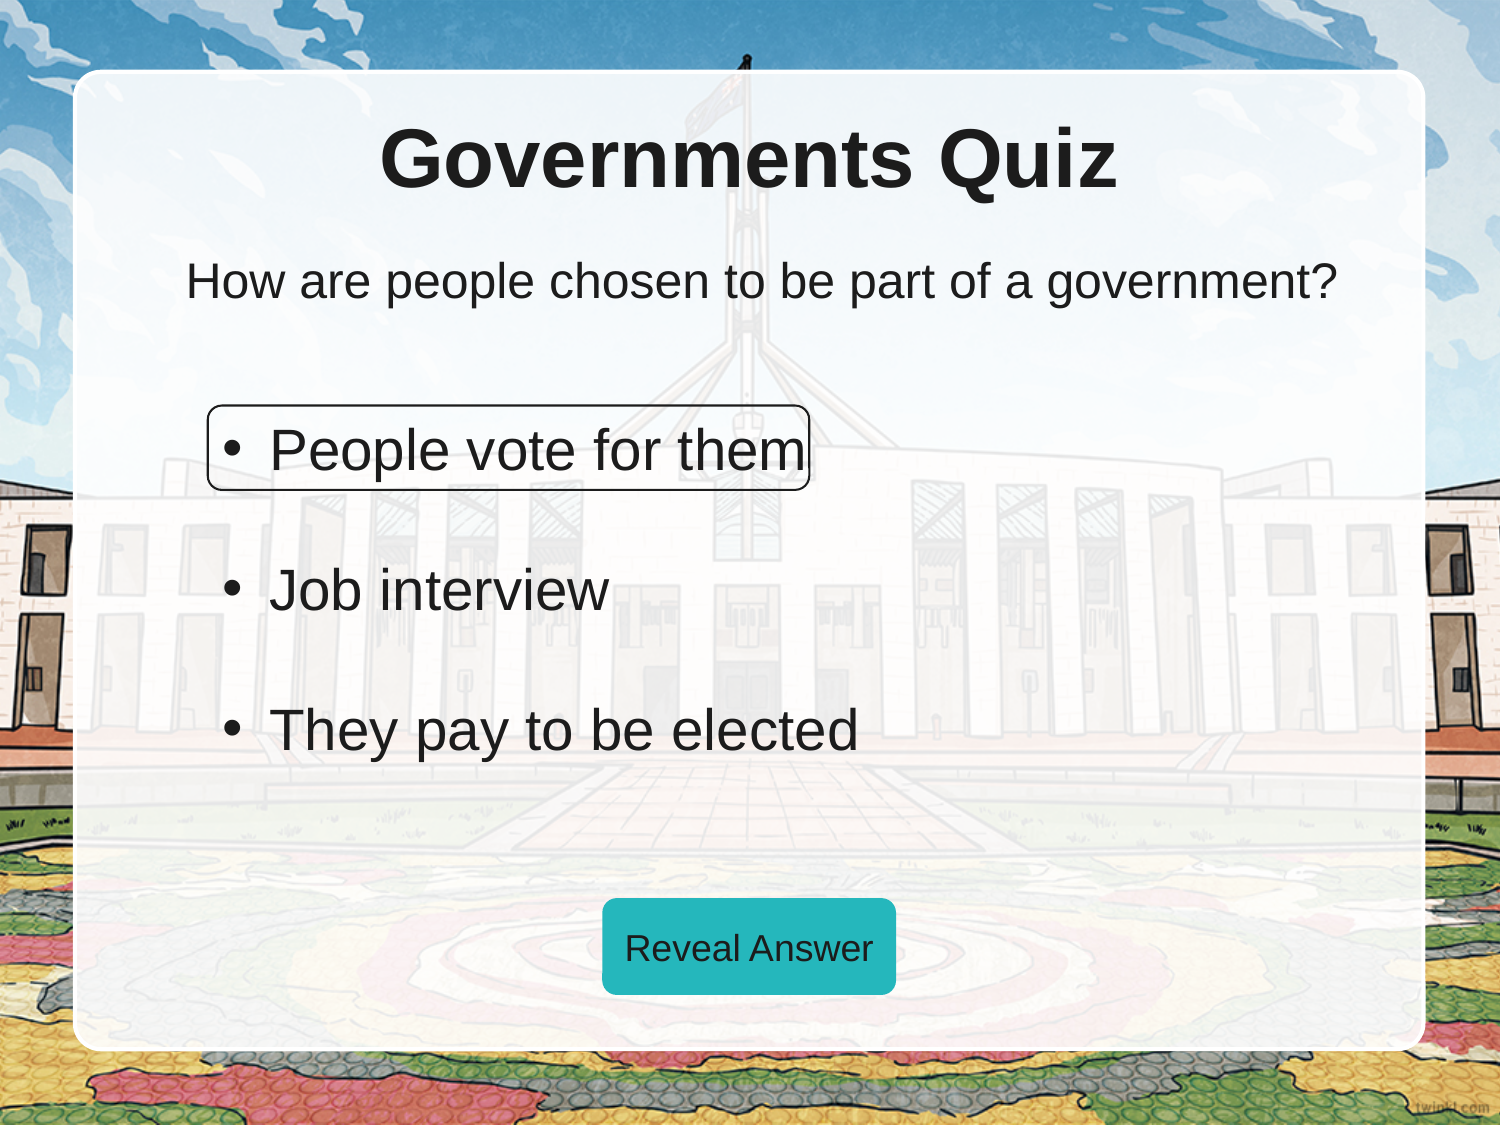

# Governments Quiz
How are people chosen to be part of a government?
People vote for them

Job interview

They pay to be elected

Reveal Answer